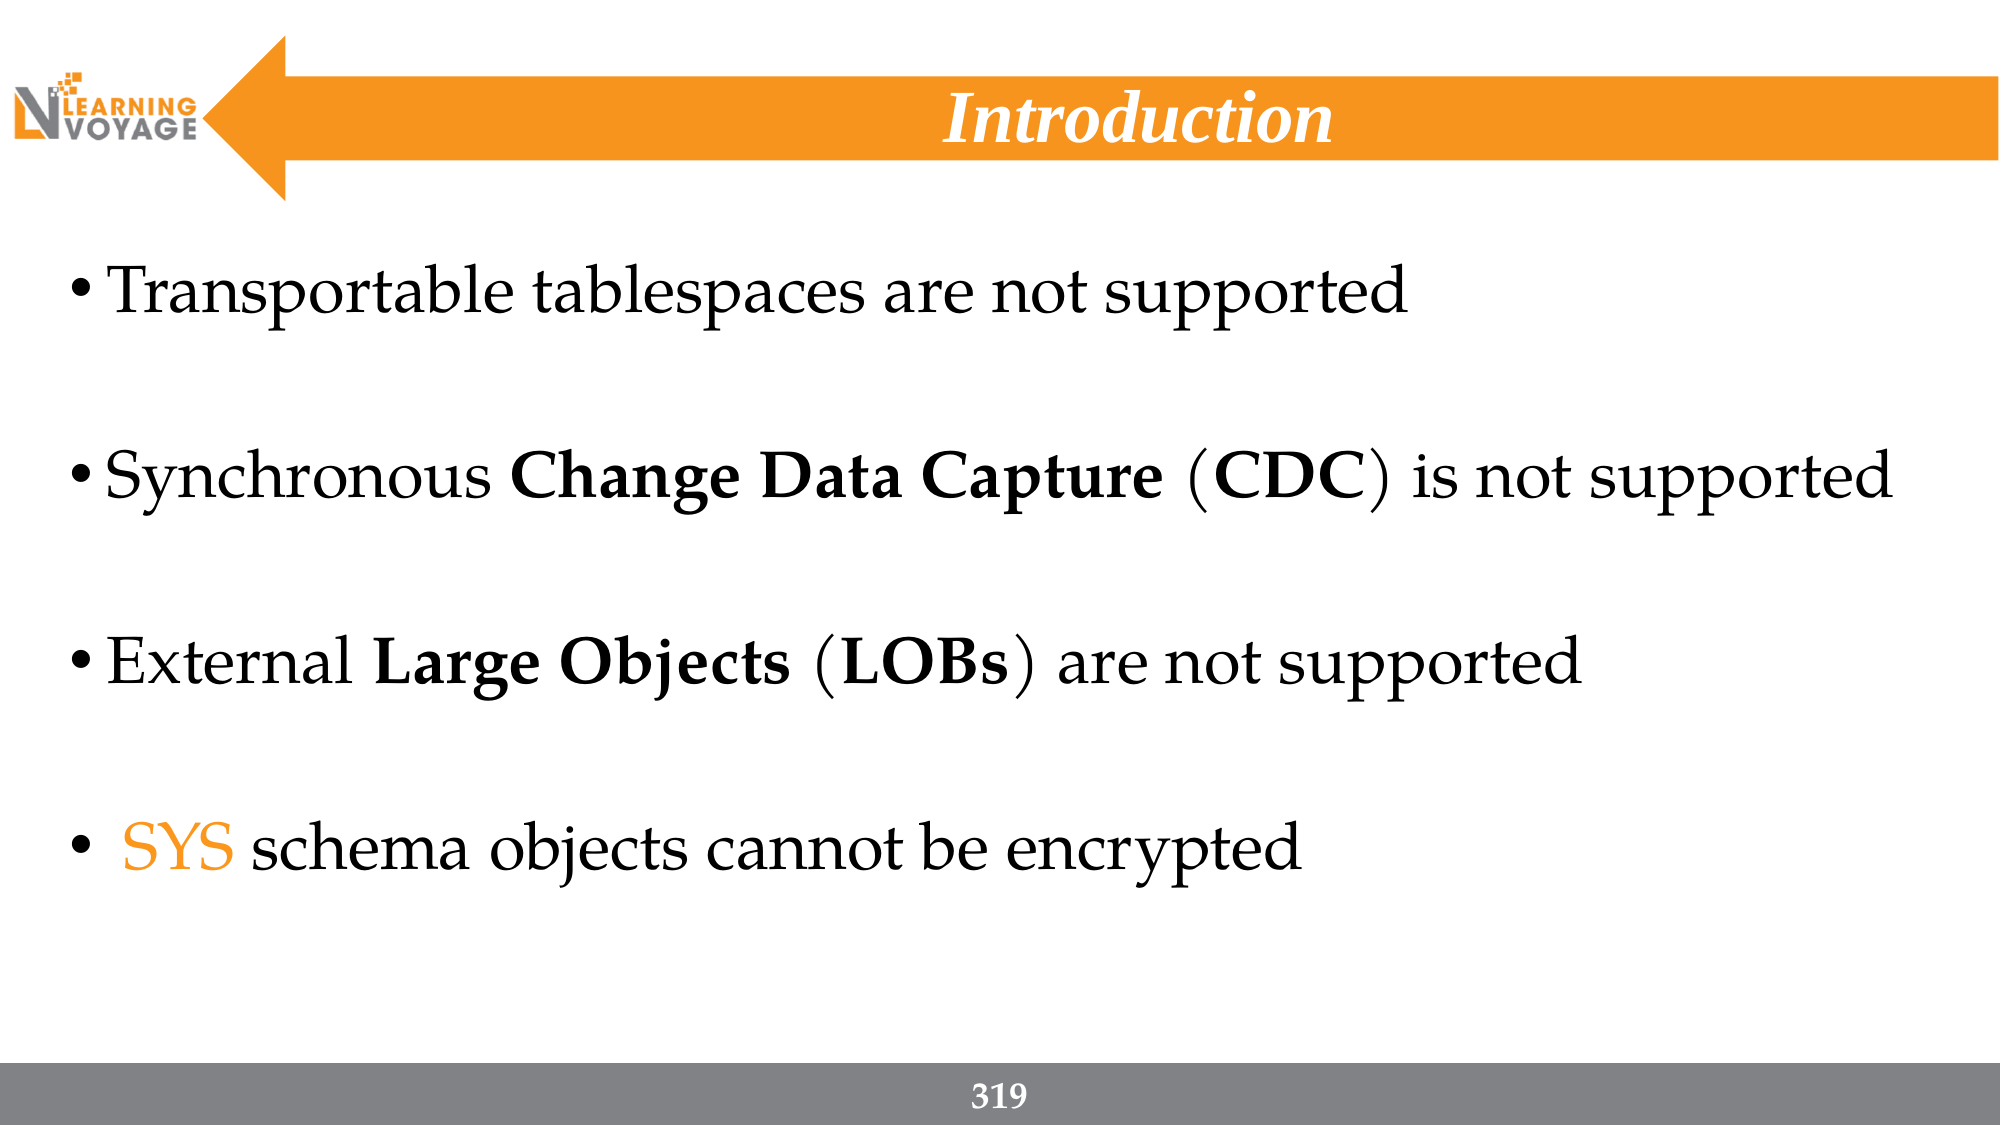

# Introduction
Transportable tablespaces are not supported

Synchronous Change Data Capture (CDC) is not supported

External Large Objects (LOBs) are not supported

 SYS schema objects cannot be encrypted
319